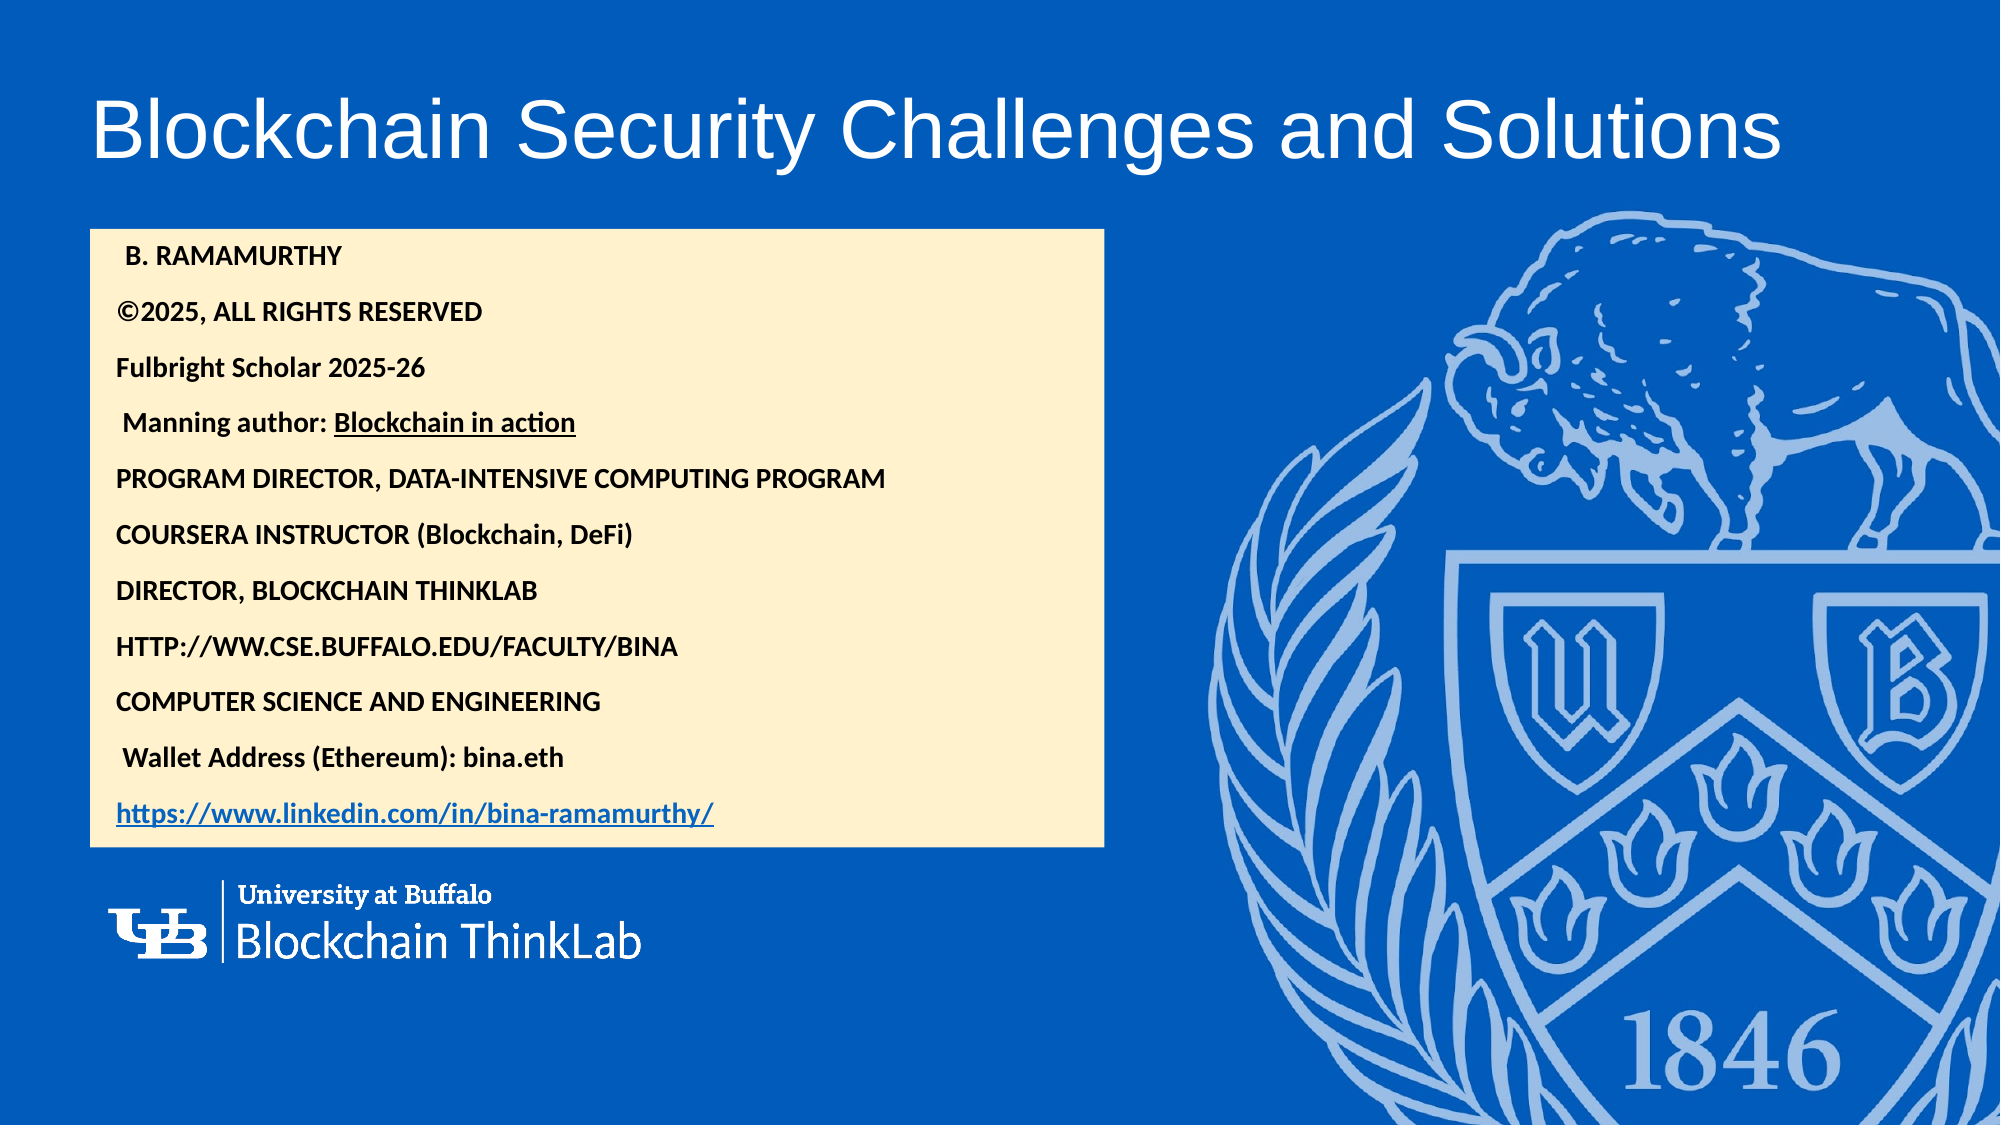

# Blockchain Security Challenges and Solutions
     B. RAMAMURTHY
    ©2025, ALL RIGHTS RESERVED
    Fulbright Scholar 2025-26
     Manning author: Blockchain in action
    PROGRAM DIRECTOR, DATA-INTENSIVE COMPUTING PROGRAM
    COURSERA INSTRUCTOR (Blockchain, DeFi)
    DIRECTOR, BLOCKCHAIN THINKLAB
    HTTP://WW.CSE.BUFFALO.EDU/FACULTY/BINA
    COMPUTER SCIENCE AND ENGINEERING
     Wallet Address (Ethereum): bina.eth
    https://www.linkedin.com/in/bina-ramamurthy/